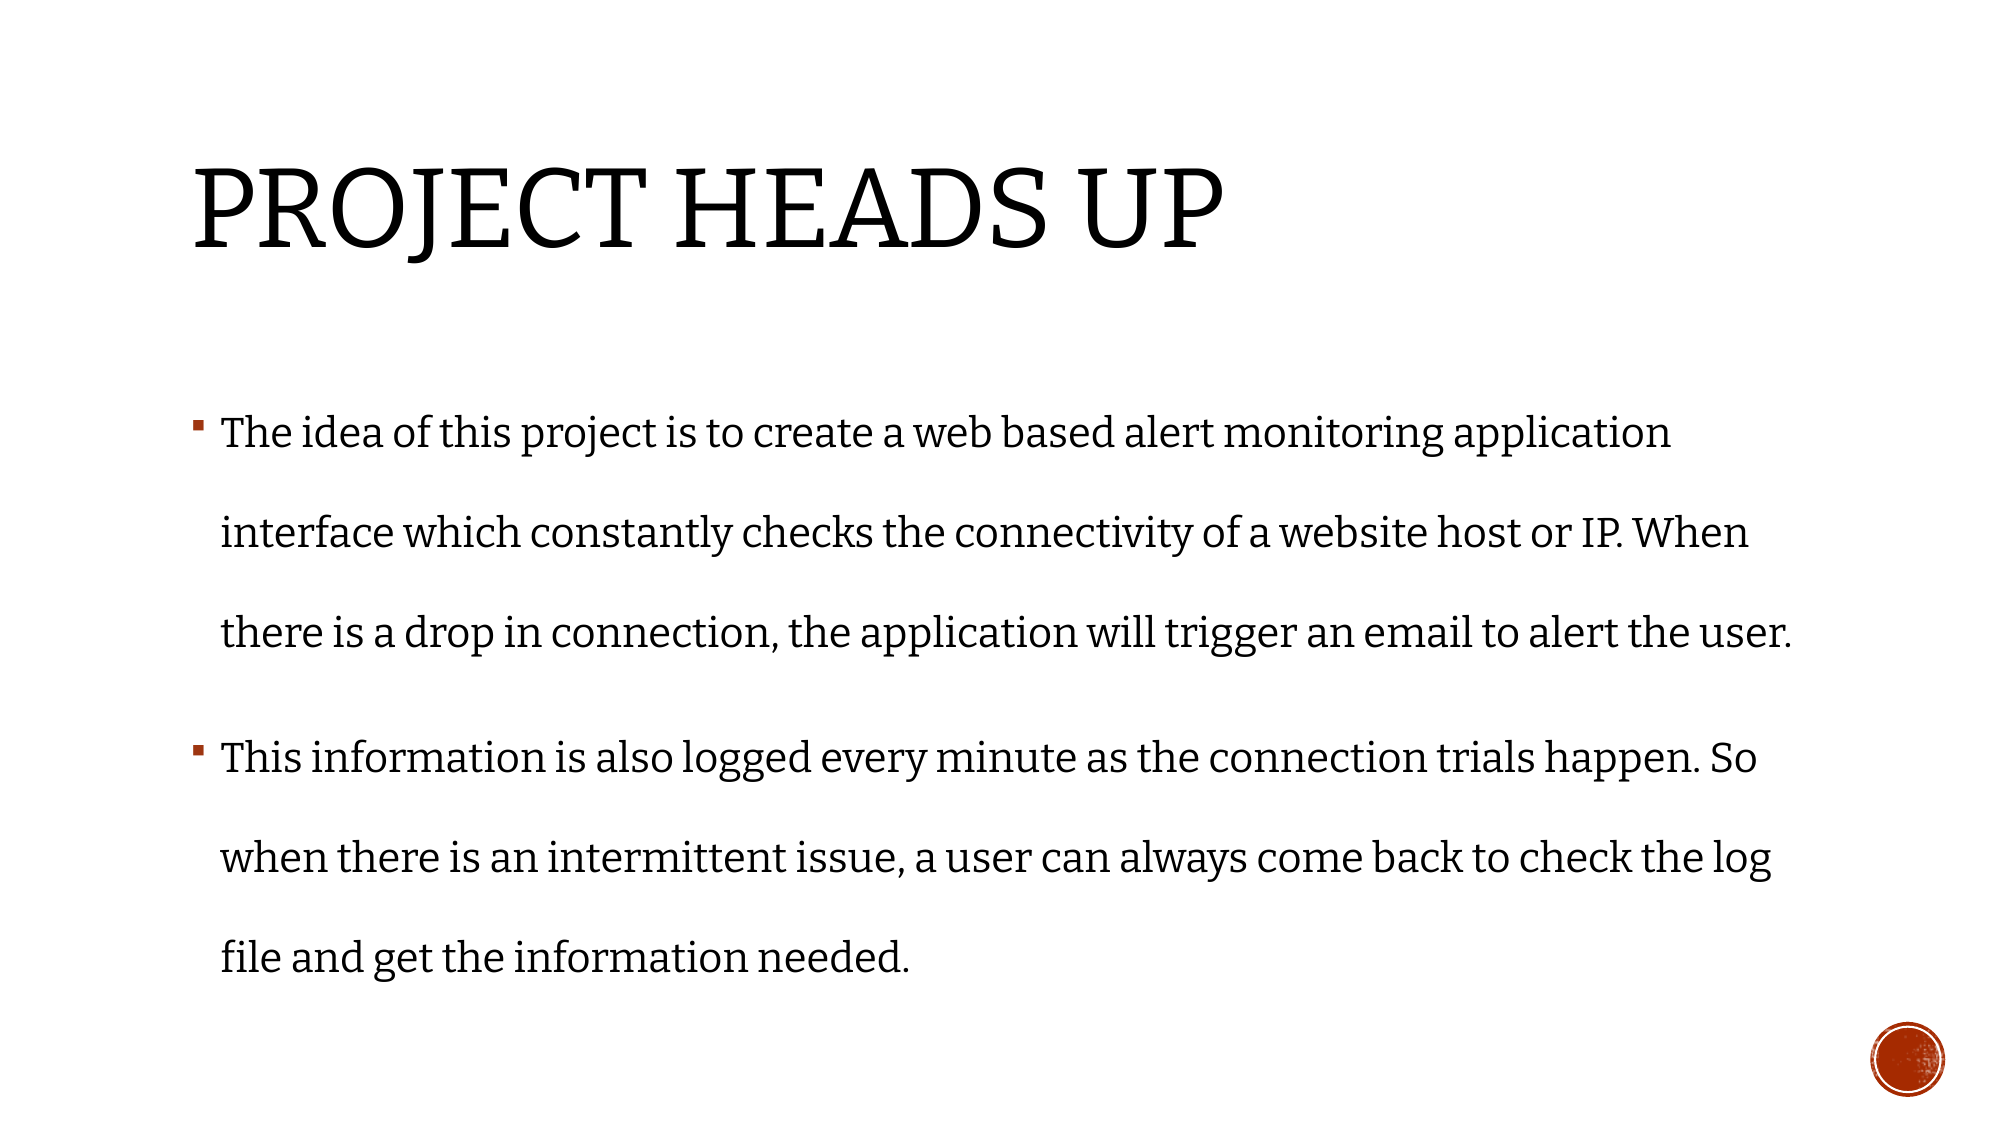

# Project heads up
The idea of this project is to create a web based alert monitoring application interface which constantly checks the connectivity of a website host or IP. When there is a drop in connection, the application will trigger an email to alert the user.
This information is also logged every minute as the connection trials happen. So when there is an intermittent issue, a user can always come back to check the log file and get the information needed.